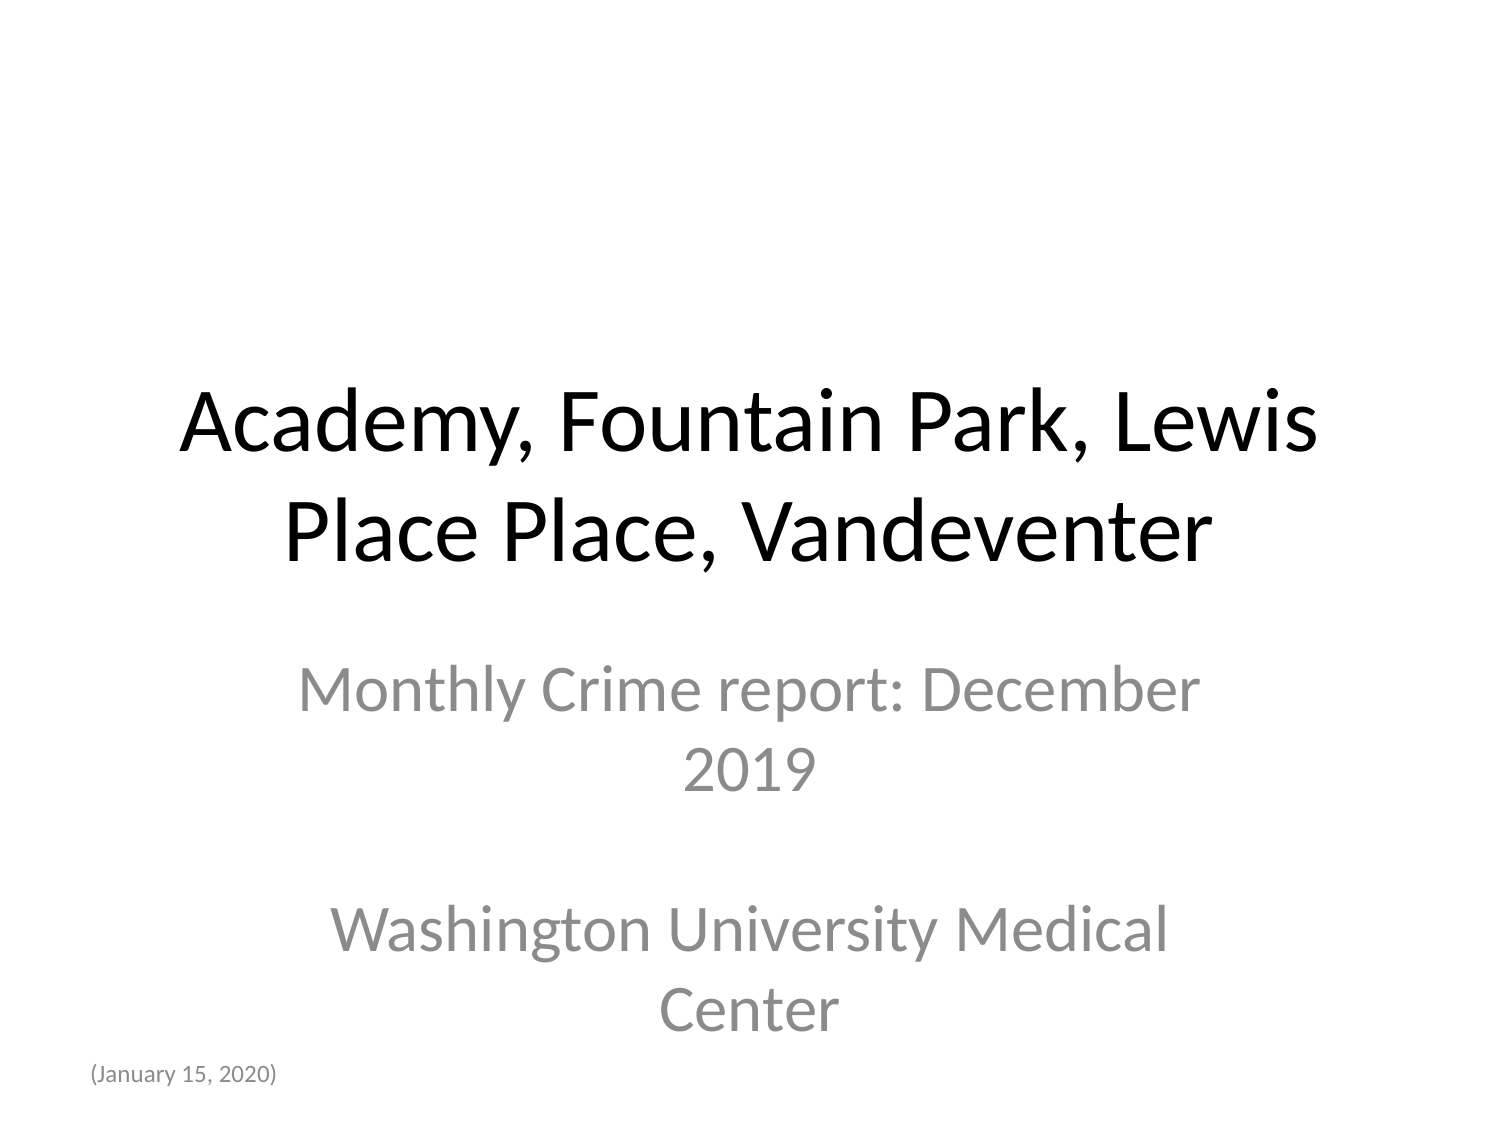

# Academy, Fountain Park, Lewis Place Place, Vandeventer
Monthly Crime report: December 2019
Washington University Medical Center
(January 15, 2020)